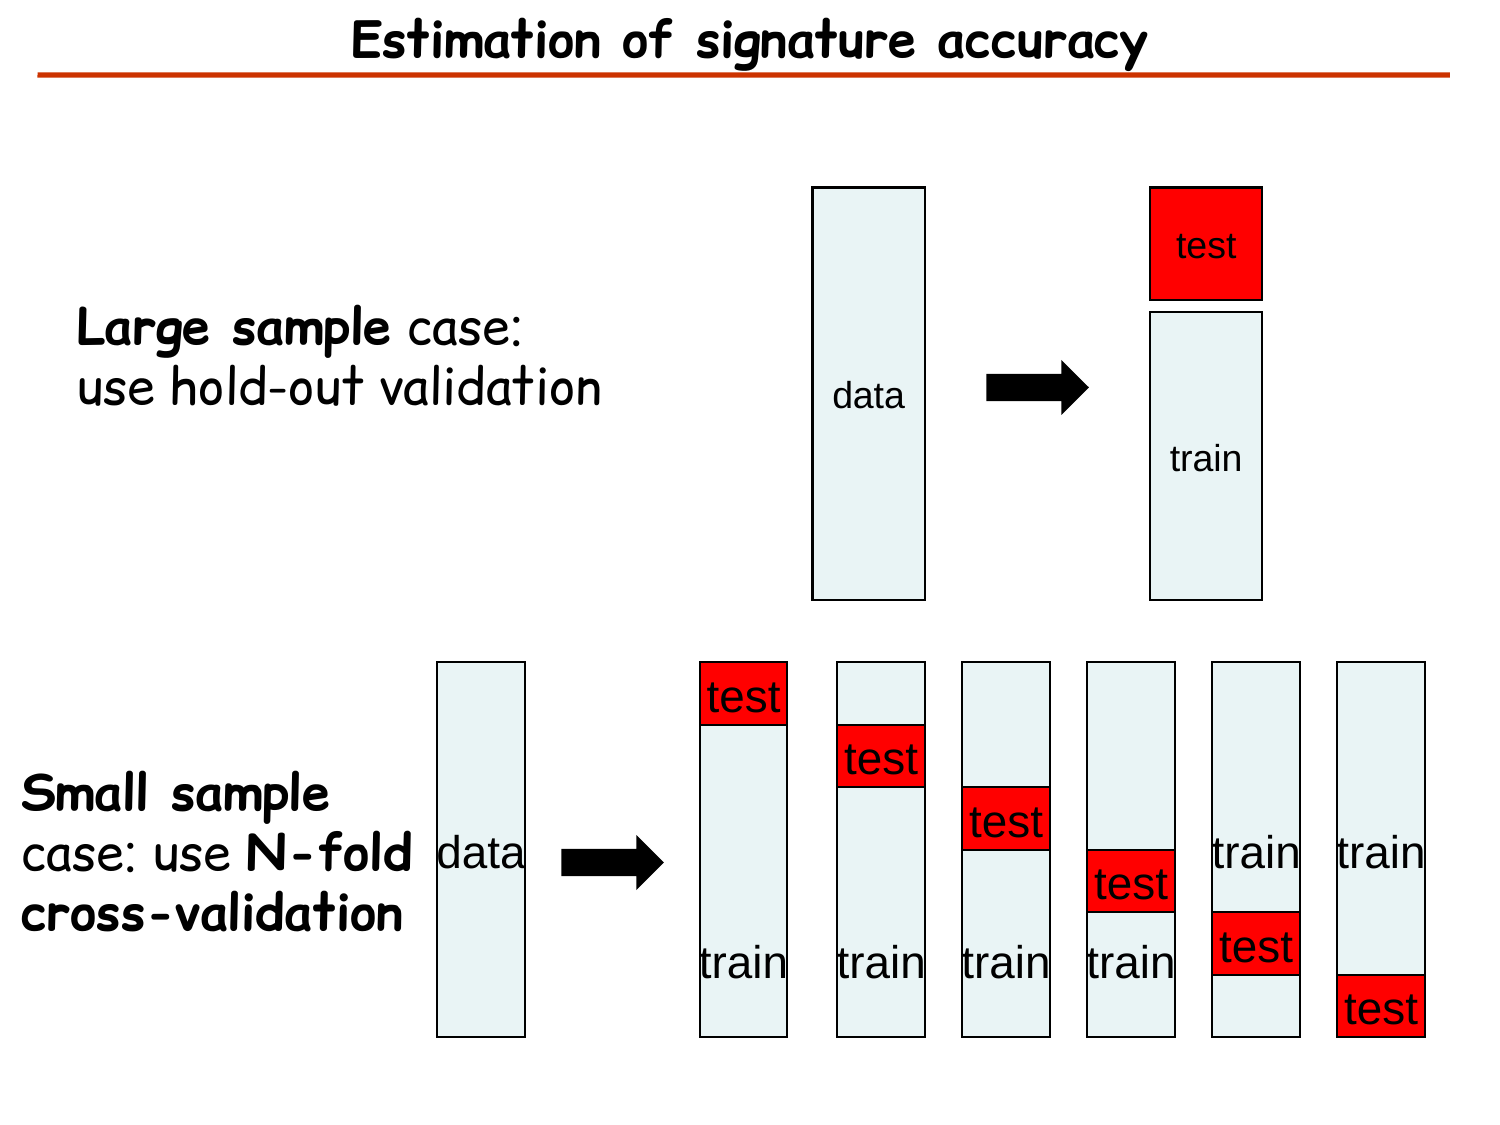

# Estimation of signature accuracy

data
test
Large sample case:
use hold-out validation
train

data

train
test

train

train

train
train
train
test
Small sample case: use N-fold cross-validation
test

test
test
test